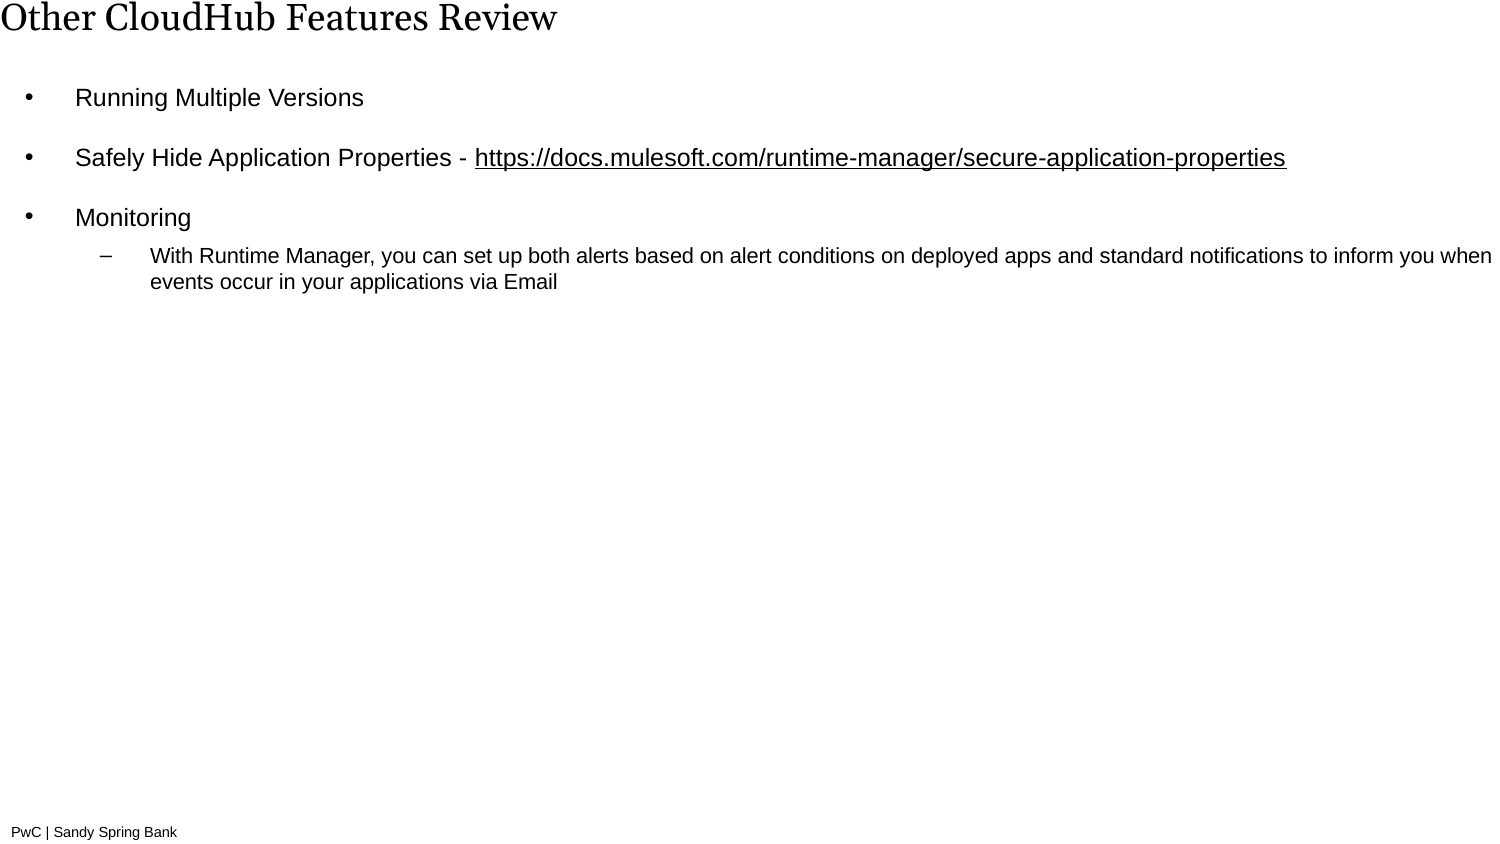

# Other CloudHub Features Review
Running Multiple Versions

Safely Hide Application Properties - https://docs.mulesoft.com/runtime-manager/secure-application-properties

Monitoring
With Runtime Manager, you can set up both alerts based on alert conditions on deployed apps and standard notifications to inform you when events occur in your applications via Email